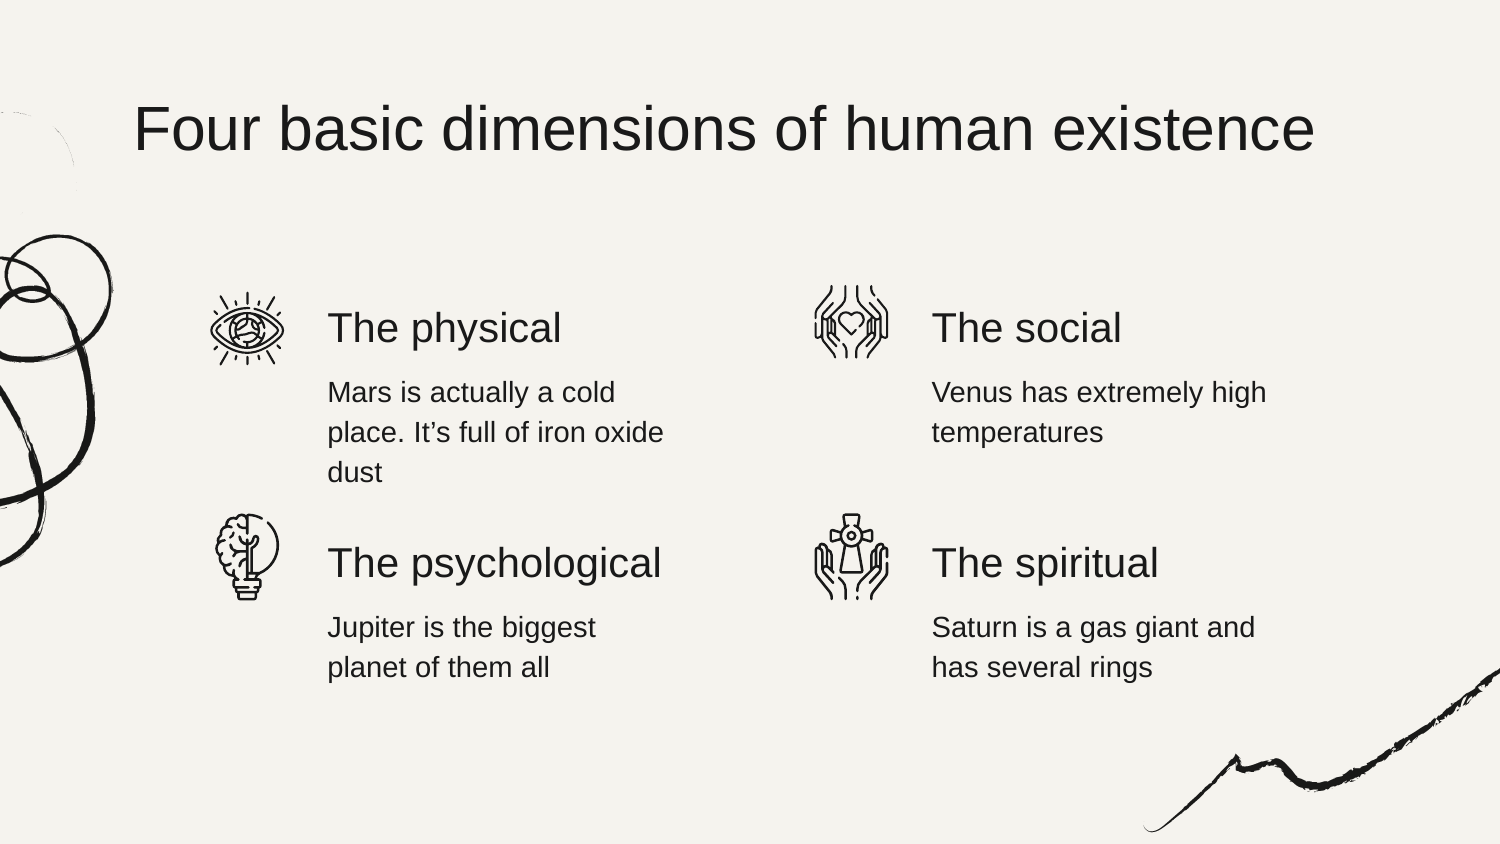

# Four basic dimensions of human existence
The physical
The social

Mars is actually a cold place. It’s full of iron oxide dust

Venus has extremely high temperatures

The psychological
The spiritual
Jupiter is the biggest planet of them all
Saturn is a gas giant and has several rings